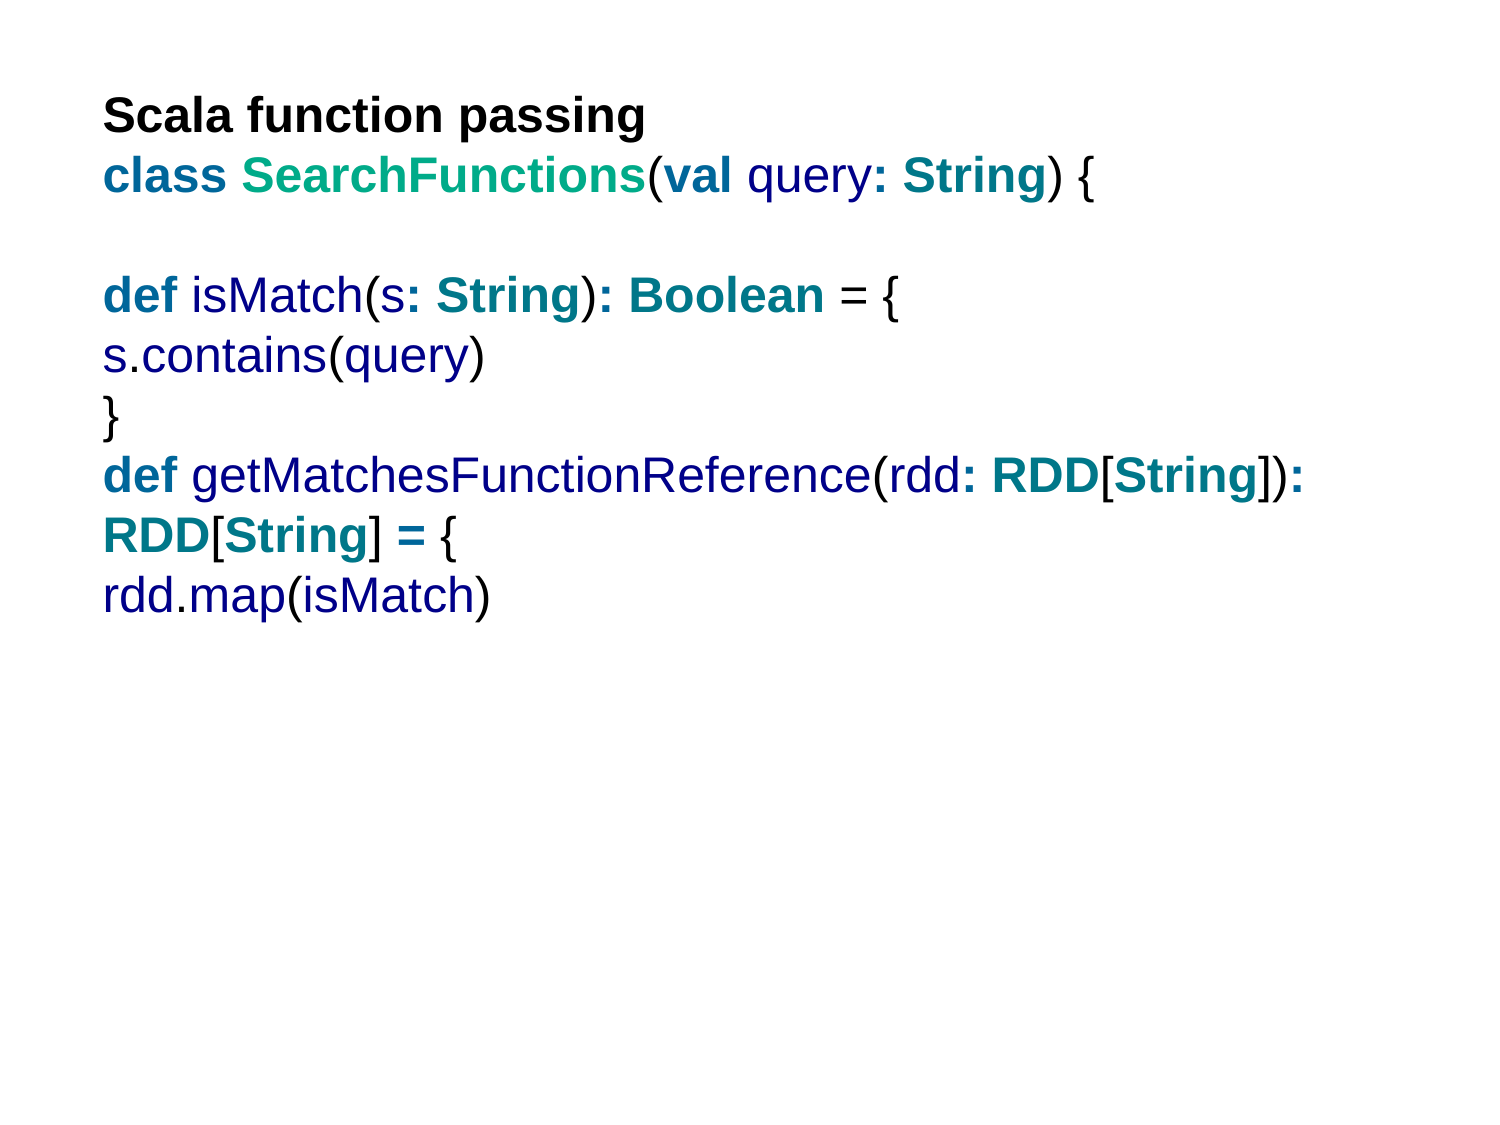

Scala function passing
class SearchFunctions(val query: String) {

def isMatch(s: String): Boolean = {
s.contains(query)
}
def getMatchesFunctionReference(rdd: RDD[String]): RDD[String] = {
rdd.map(isMatch)